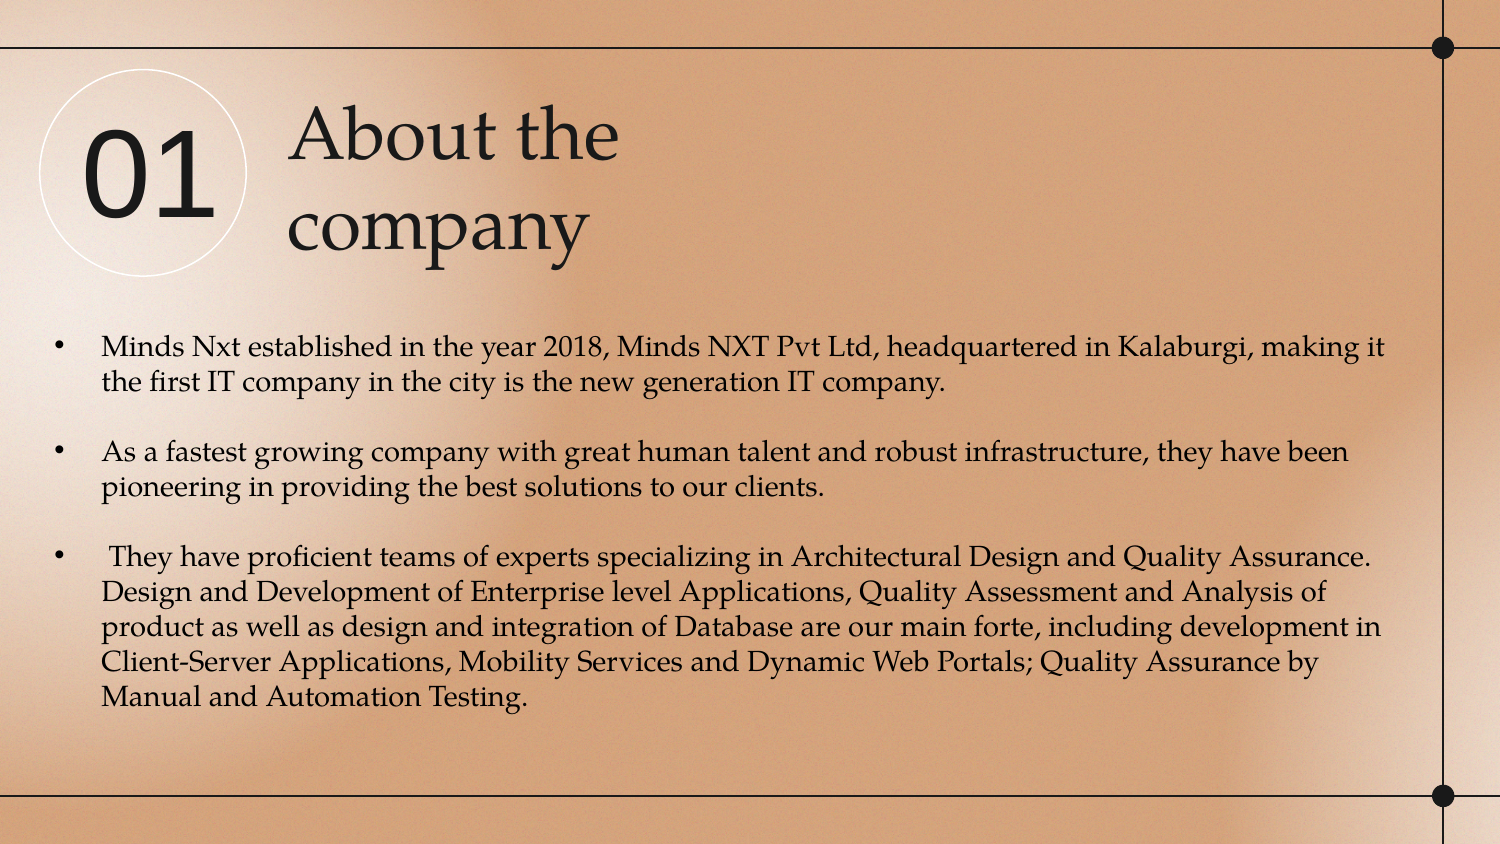

# About the company
01
Minds Nxt established in the year 2018, Minds NXT Pvt Ltd, headquartered in Kalaburgi, making it the first IT company in the city is the new generation IT company.

As a fastest growing company with great human talent and robust infrastructure, they have been pioneering in providing the best solutions to our clients.

 They have proficient teams of experts specializing in Architectural Design and Quality Assurance. Design and Development of Enterprise level Applications, Quality Assessment and Analysis of product as well as design and integration of Database are our main forte, including development in Client-Server Applications, Mobility Services and Dynamic Web Portals; Quality Assurance by Manual and Automation Testing.